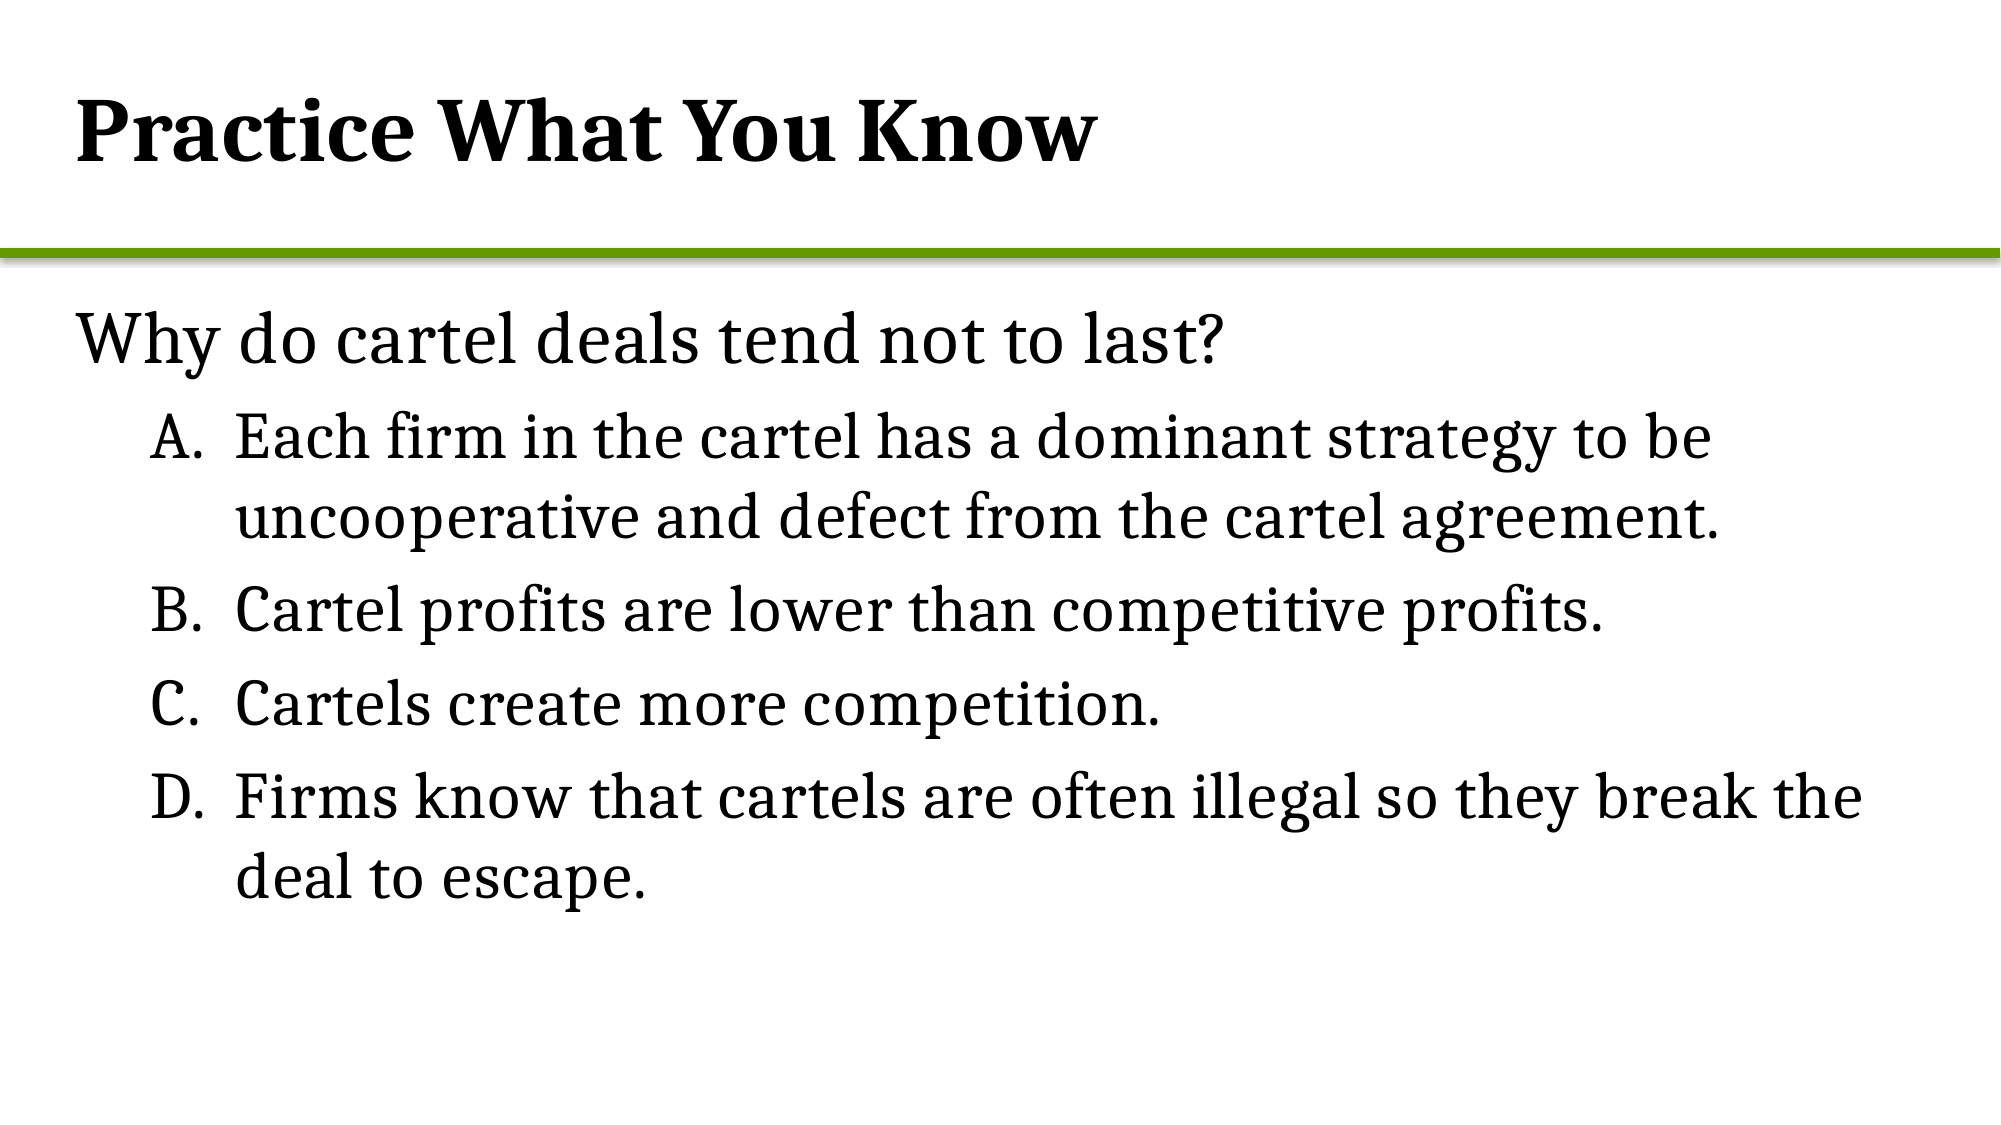

Practice What You Know
Why do cartel deals tend not to last?
Each firm in the cartel has a dominant strategy to be uncooperative and defect from the cartel agreement.
Cartel profits are lower than competitive profits.
Cartels create more competition.
Firms know that cartels are often illegal so they break the deal to escape.